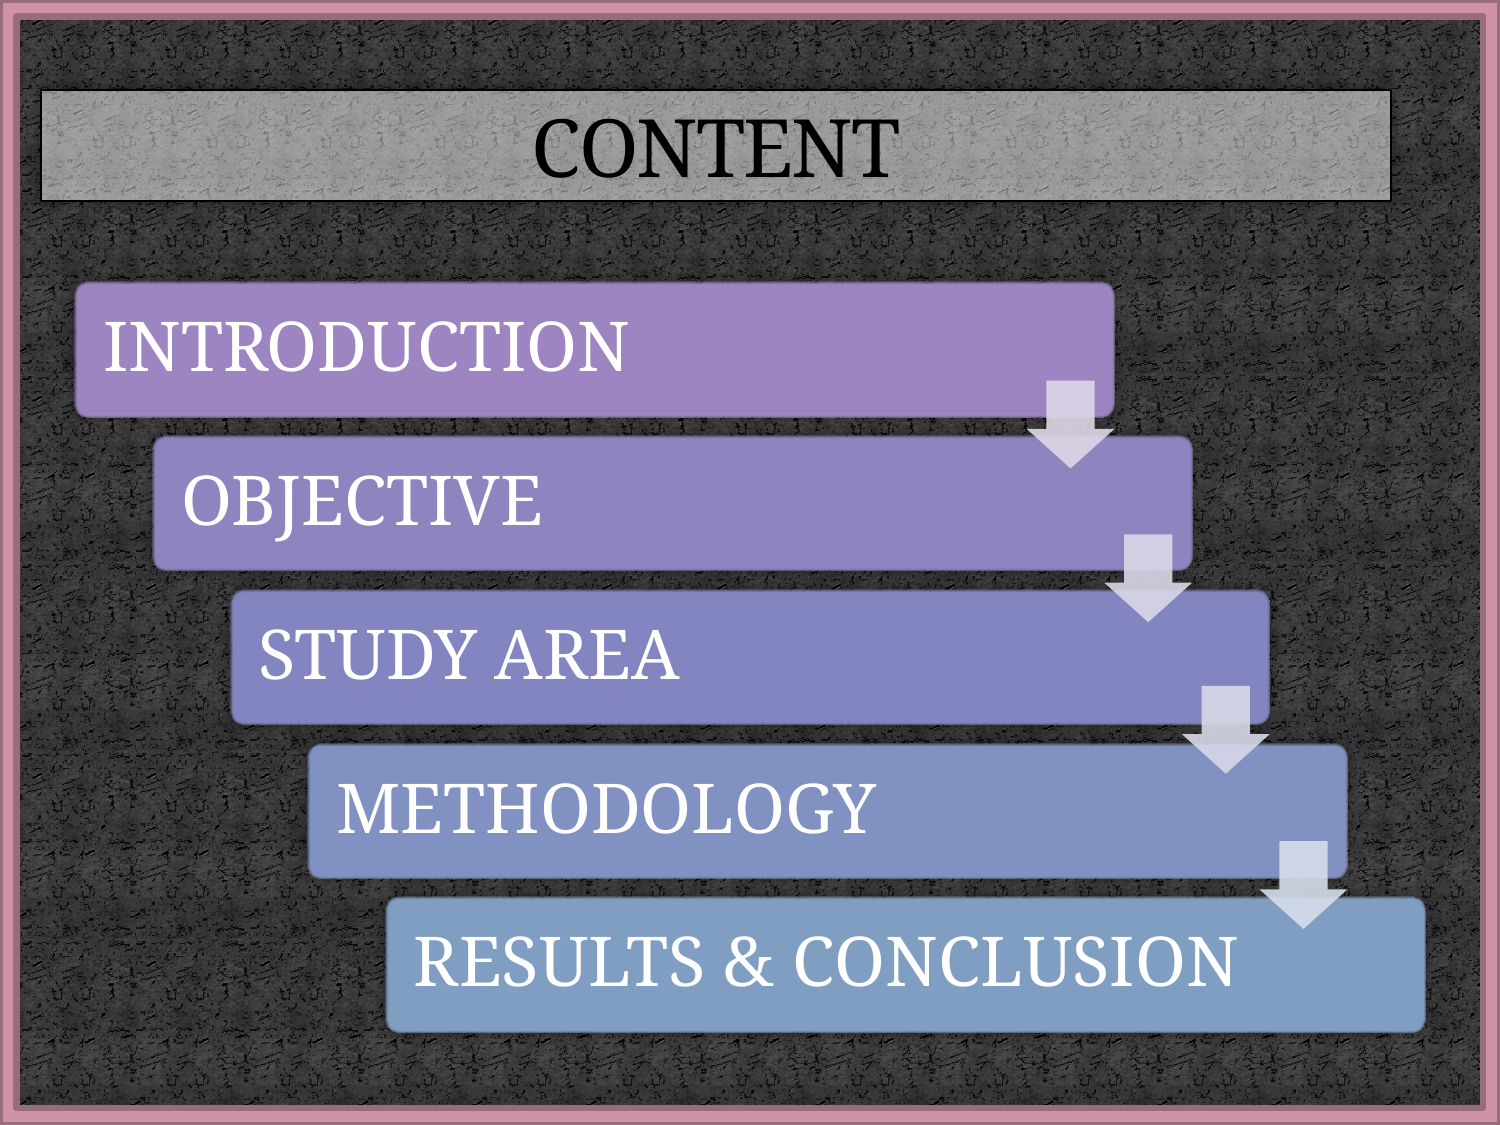

# CONTENT
INTRODUCTION
OBJECTIVE
STUDY AREA
METHODOLOGY
RESULTS & CONCLUSION